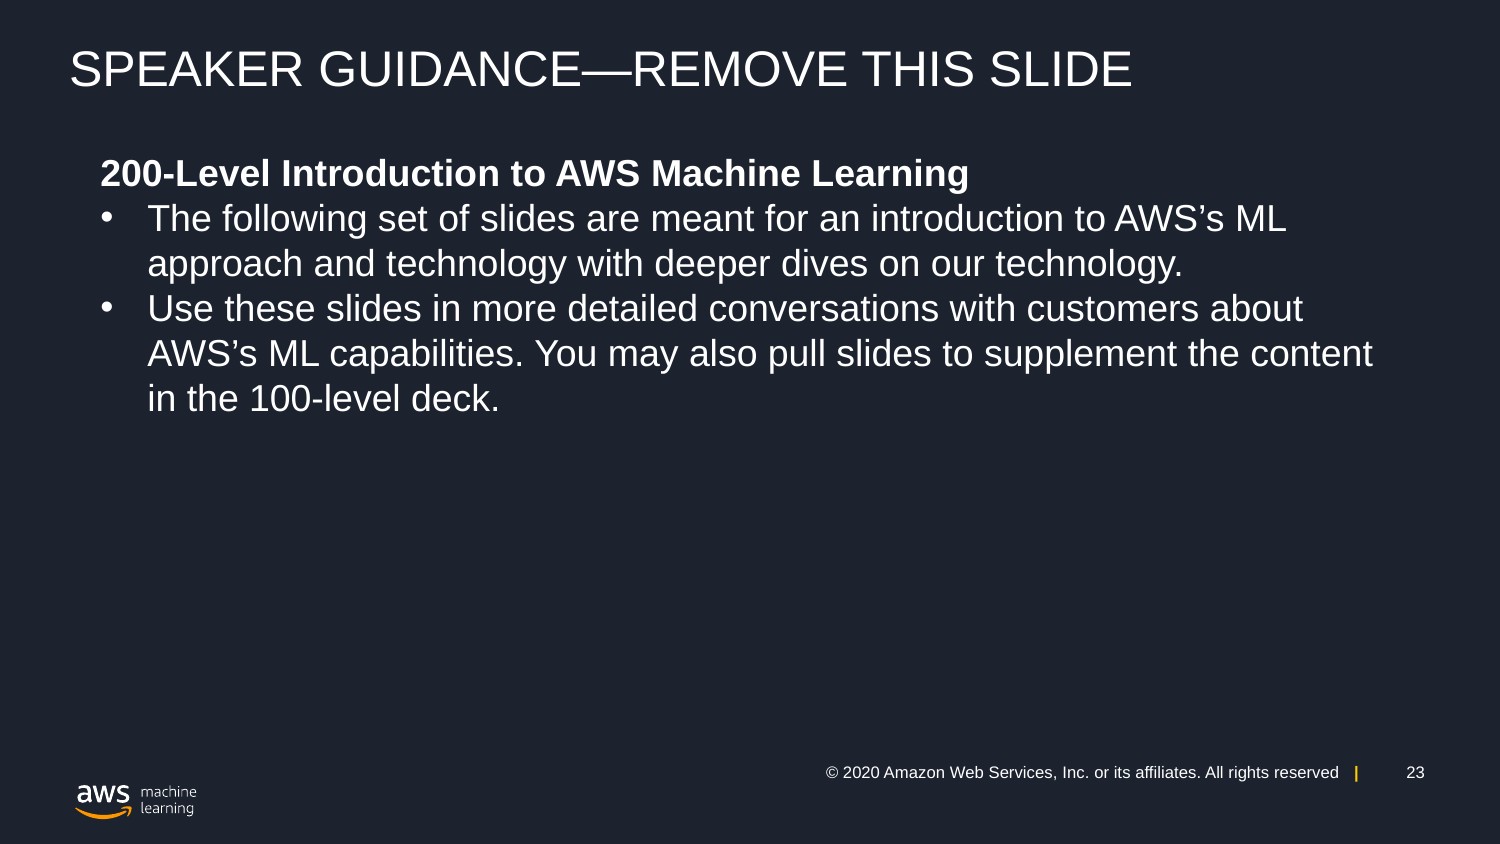

# SPEAKER GUIDANCE—REMOVE THIS SLIDE
200-Level Introduction to AWS Machine Learning
The following set of slides are meant for an introduction to AWS’s ML approach and technology with deeper dives on our technology.
Use these slides in more detailed conversations with customers about AWS’s ML capabilities. You may also pull slides to supplement the content in the 100-level deck.